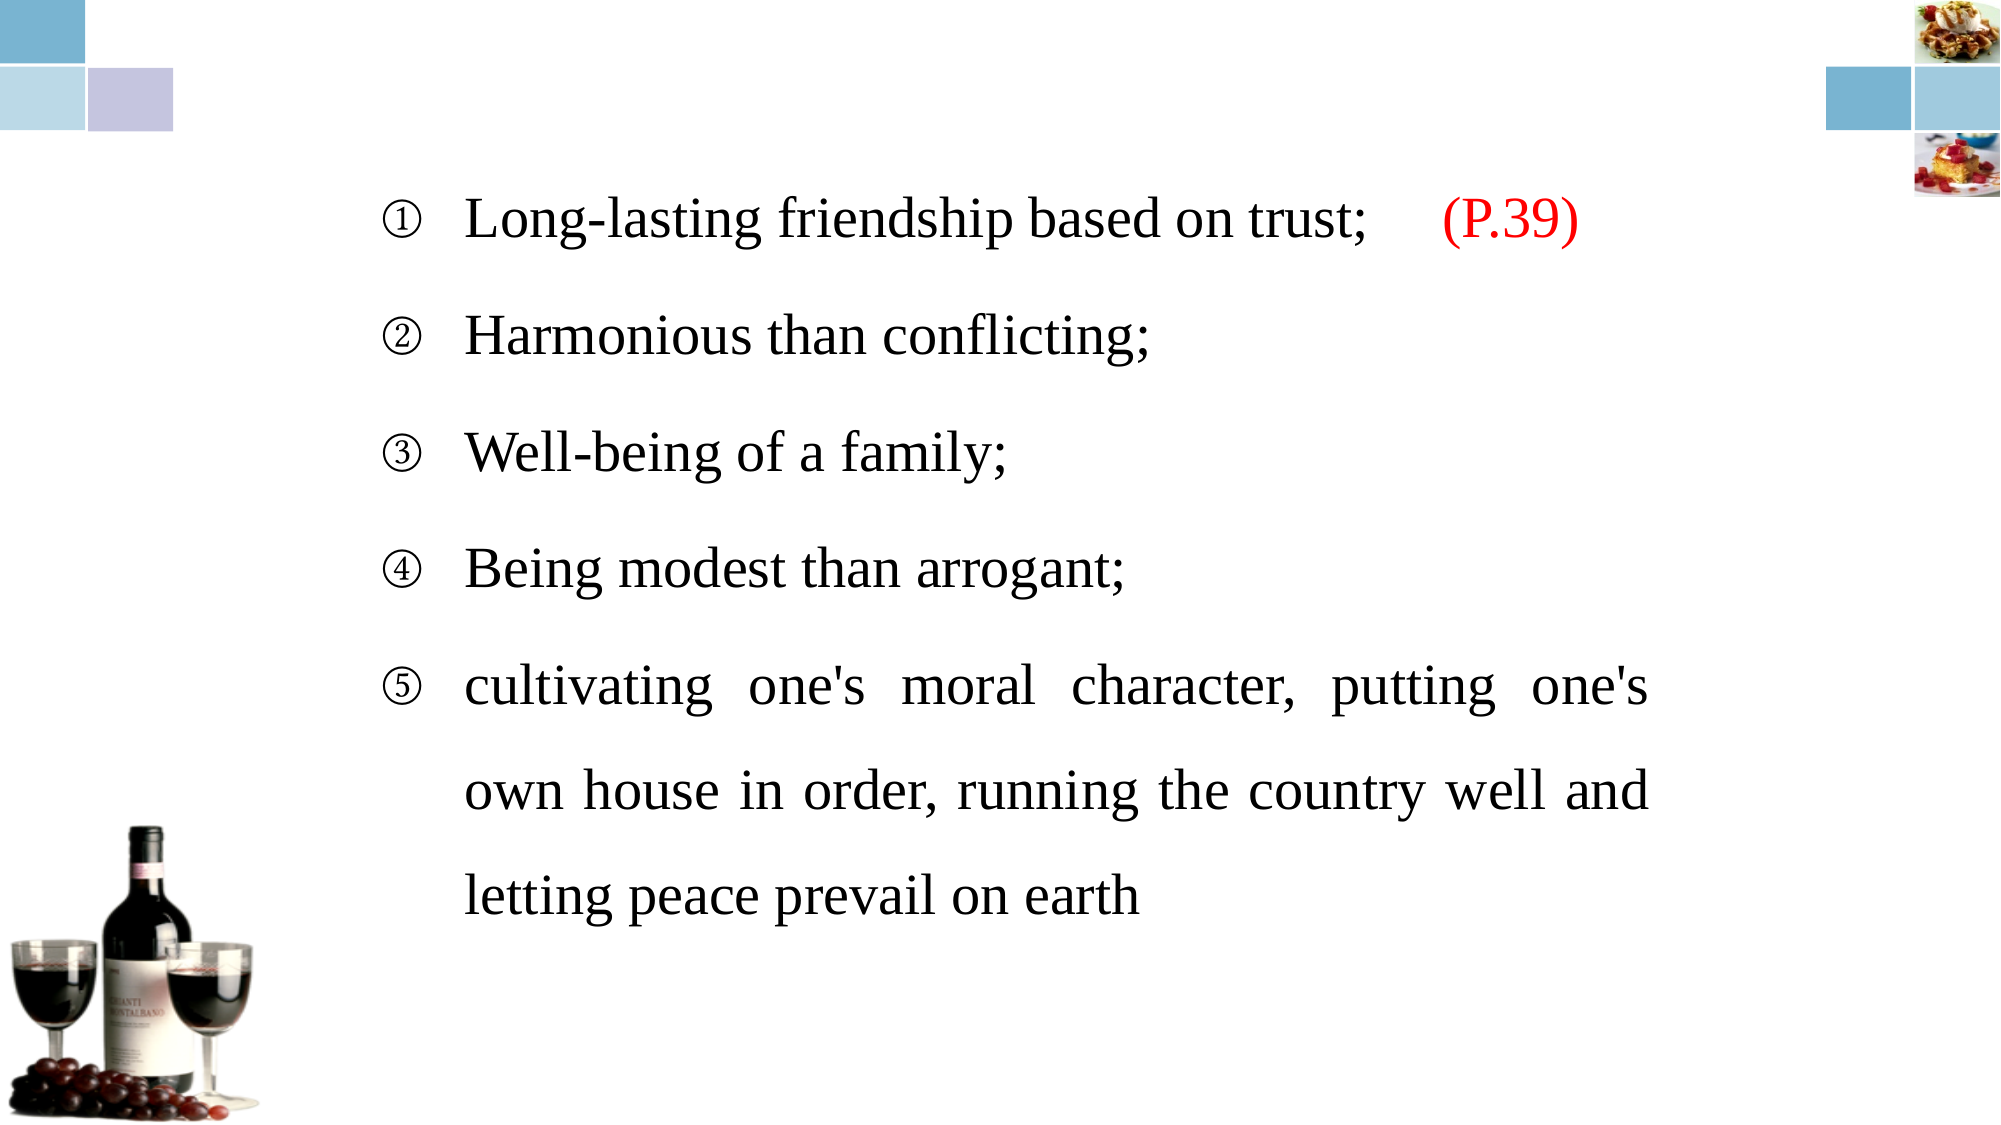

Long-lasting friendship based on trust;     (P.39)
Harmonious than conflicting;
Well-being of a family;
Being modest than arrogant;
cultivating one's moral character, putting one's own house in order, running the country well and letting peace prevail on earth